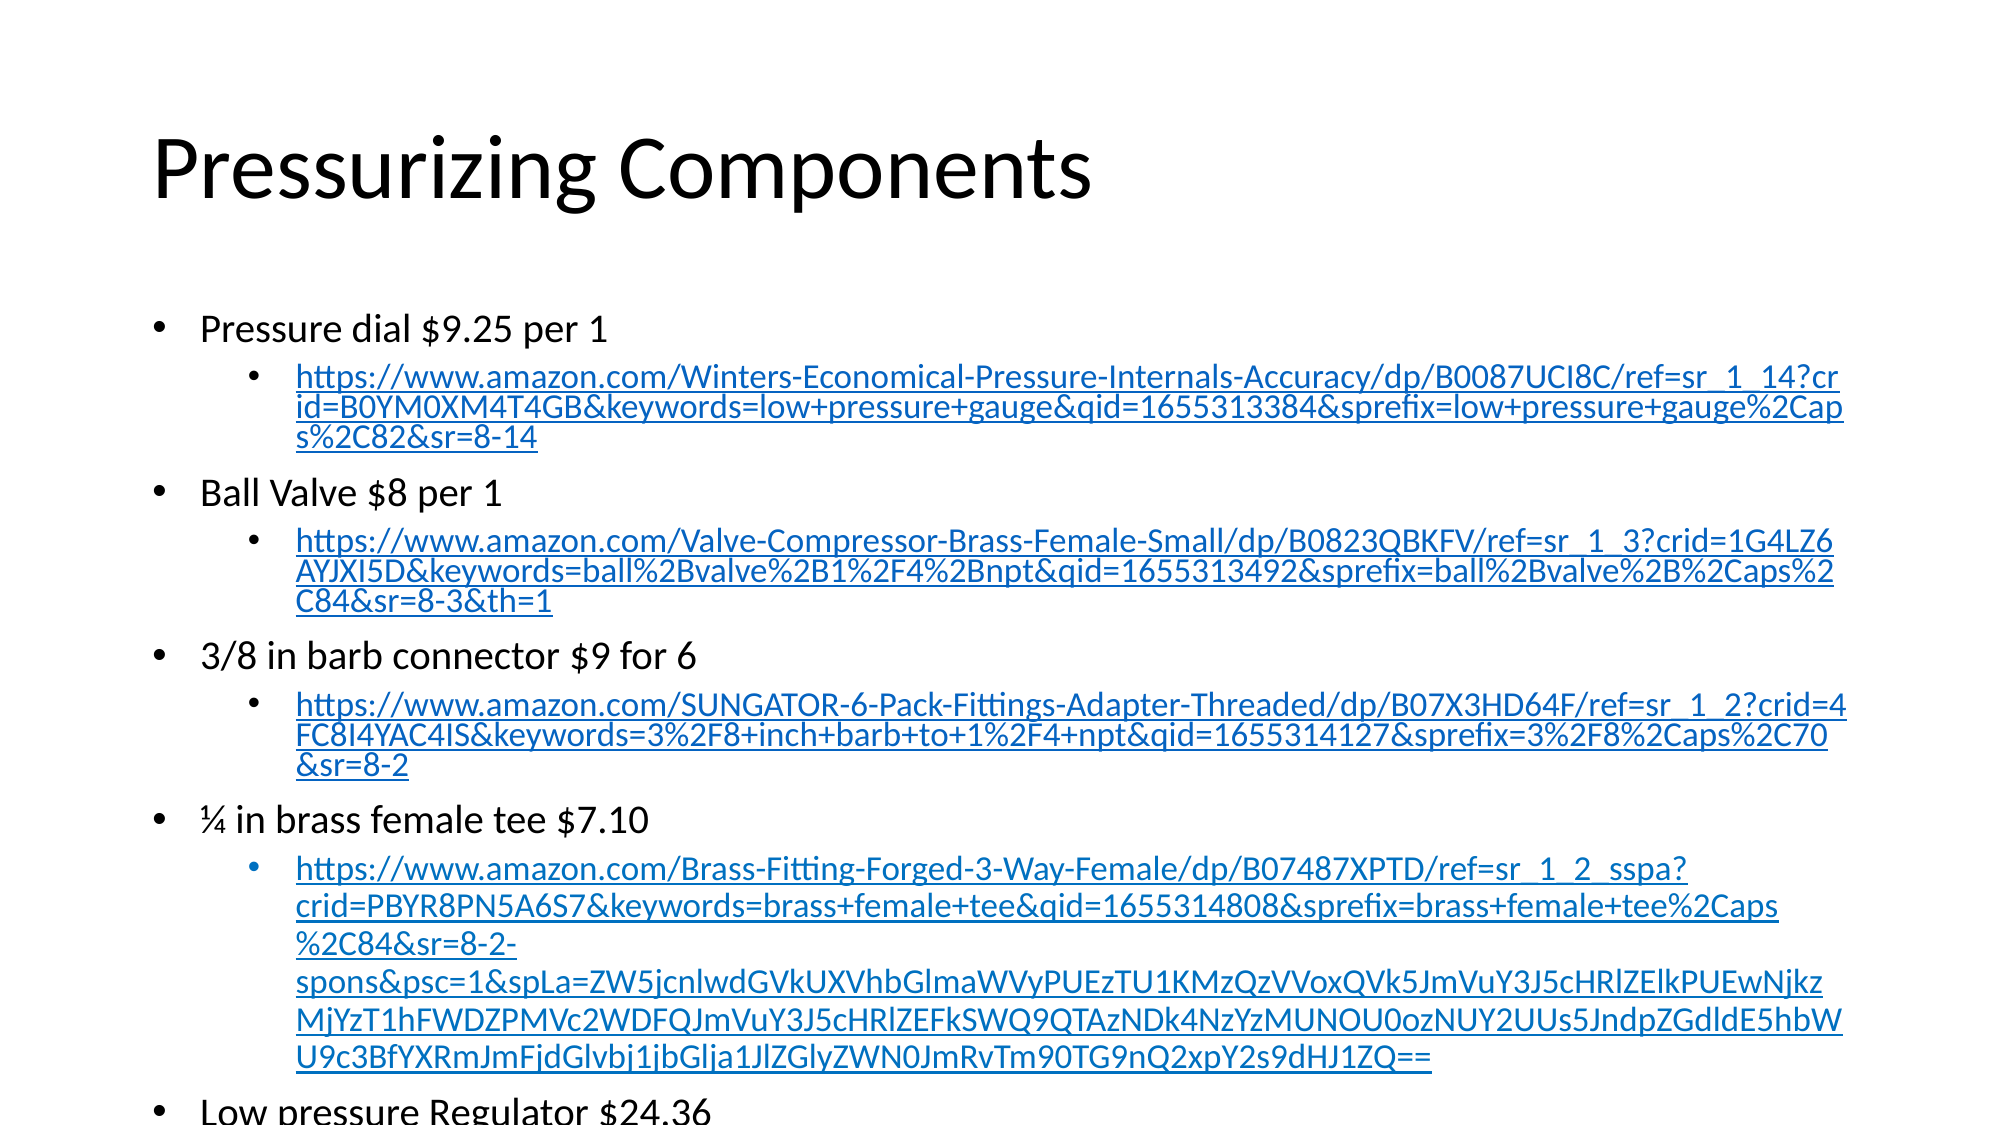

# Pressurizing Components
Pressure dial $9.25 per 1
https://www.amazon.com/Winters-Economical-Pressure-Internals-Accuracy/dp/B0087UCI8C/ref=sr_1_14?crid=B0YM0XM4T4GB&keywords=low+pressure+gauge&qid=1655313384&sprefix=low+pressure+gauge%2Caps%2C82&sr=8-14
Ball Valve $8 per 1
https://www.amazon.com/Valve-Compressor-Brass-Female-Small/dp/B0823QBKFV/ref=sr_1_3?crid=1G4LZ6AYJXI5D&keywords=ball%2Bvalve%2B1%2F4%2Bnpt&qid=1655313492&sprefix=ball%2Bvalve%2B%2Caps%2C84&sr=8-3&th=1
3/8 in barb connector $9 for 6
https://www.amazon.com/SUNGATOR-6-Pack-Fittings-Adapter-Threaded/dp/B07X3HD64F/ref=sr_1_2?crid=4FC8I4YAC4IS&keywords=3%2F8+inch+barb+to+1%2F4+npt&qid=1655314127&sprefix=3%2F8%2Caps%2C70&sr=8-2
¼ in brass female tee $7.10
https://www.amazon.com/Brass-Fitting-Forged-3-Way-Female/dp/B07487XPTD/ref=sr_1_2_sspa?crid=PBYR8PN5A6S7&keywords=brass+female+tee&qid=1655314808&sprefix=brass+female+tee%2Caps%2C84&sr=8-2-spons&psc=1&spLa=ZW5jcnlwdGVkUXVhbGlmaWVyPUEzTU1KMzQzVVoxQVk5JmVuY3J5cHRlZElkPUEwNjkzMjYzT1hFWDZPMVc2WDFQJmVuY3J5cHRlZEFkSWQ9QTAzNDk4NzYzMUNOU0ozNUY2UUs5JndpZGdldE5hbWU9c3BfYXRmJmFjdGlvbj1jbGlja1JlZGlyZWN0JmRvTm90TG9nQ2xpY2s9dHJ1ZQ==
Low pressure Regulator $24.36
https://www.amazon.com/PneumaticPlus-PPR2-N02BG-2-Miniature-Pressure-Regulator/dp/B01BPQDG62/ref=sr_1_3?crid=3C1X57CFVDYKW&keywords=low+pressure+regulator&qid=1655314557&sprefix=low+pressure+regulator%2Caps%2C79&sr=8-3